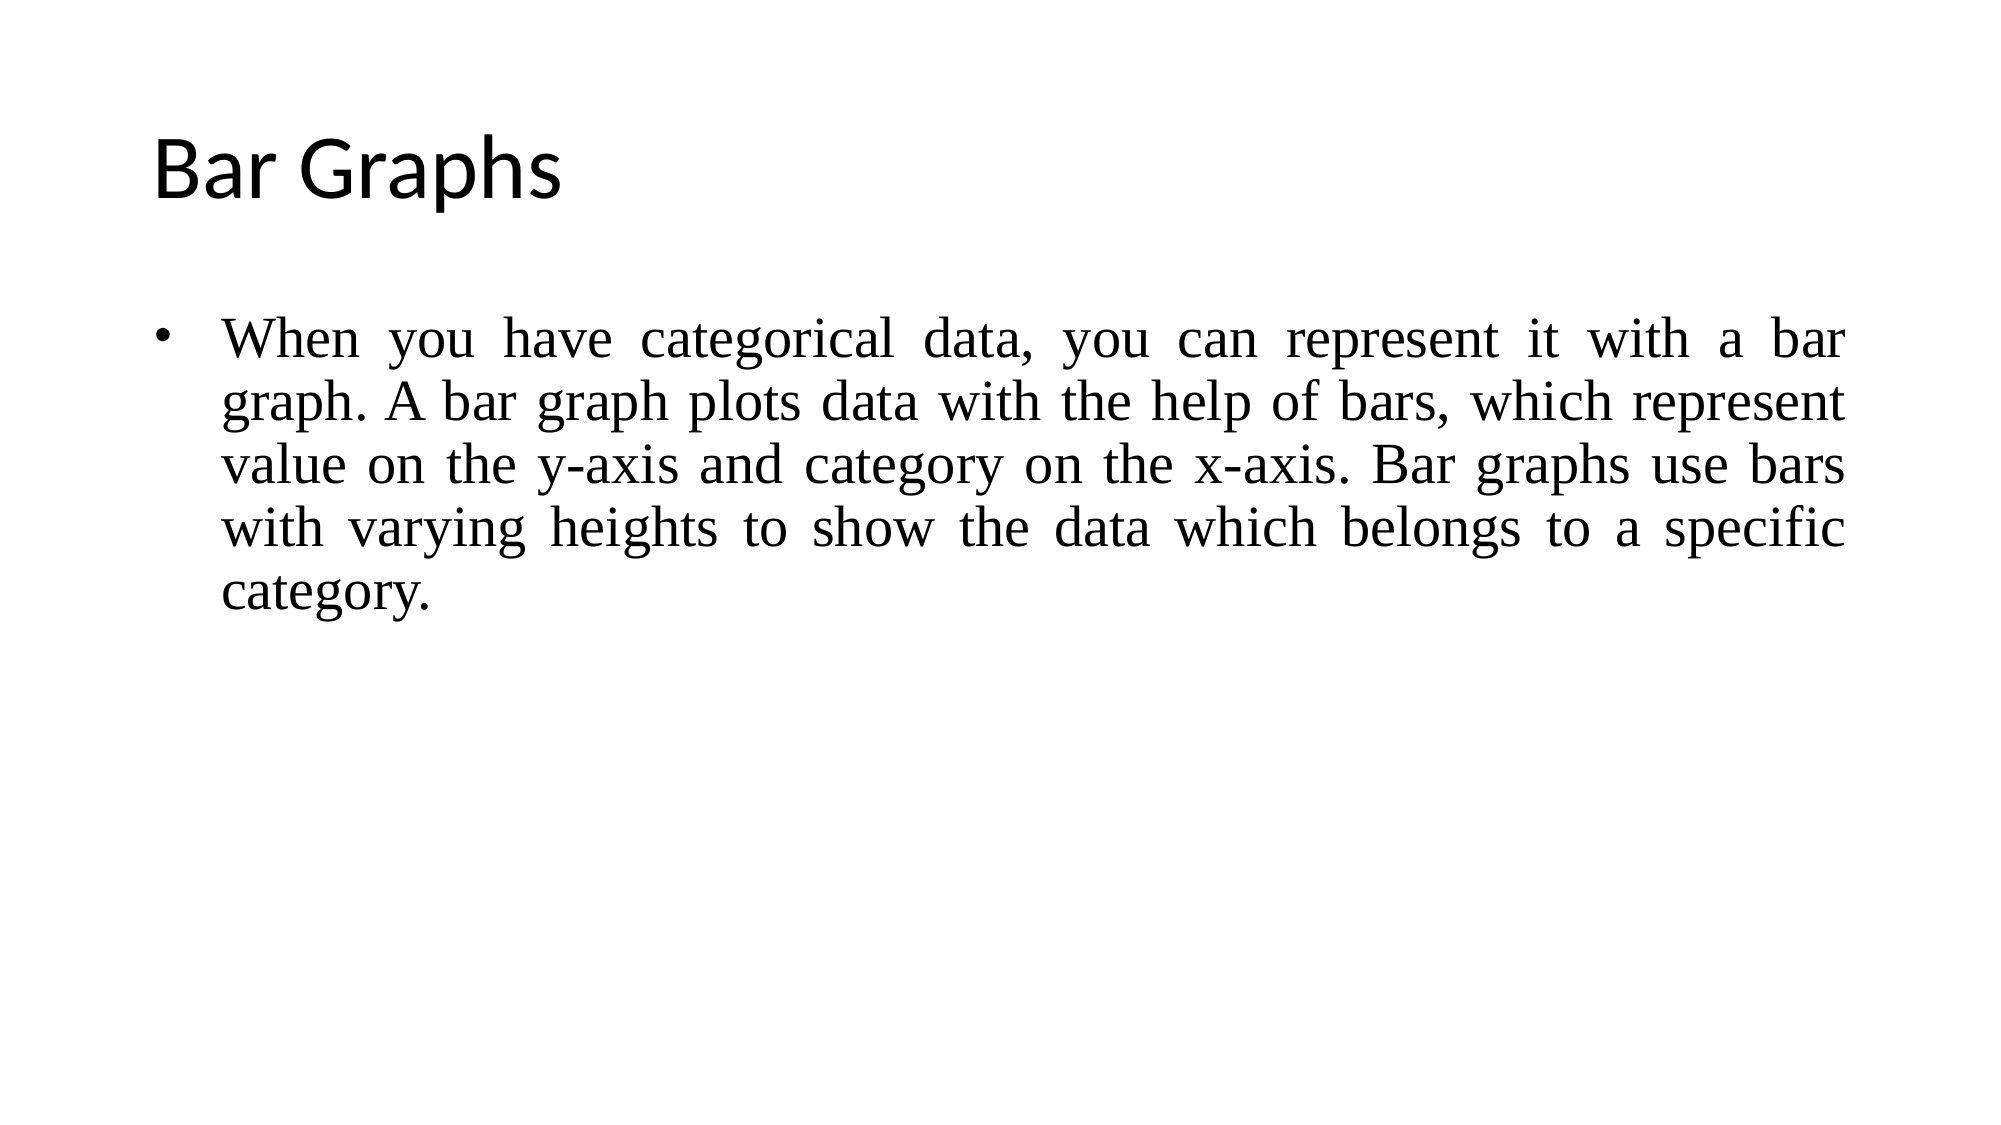

# Bar Graphs
When you have categorical data, you can represent it with a bar graph. A bar graph plots data with the help of bars, which represent value on the y-axis and category on the x-axis. Bar graphs use bars with varying heights to show the data which belongs to a specific category.